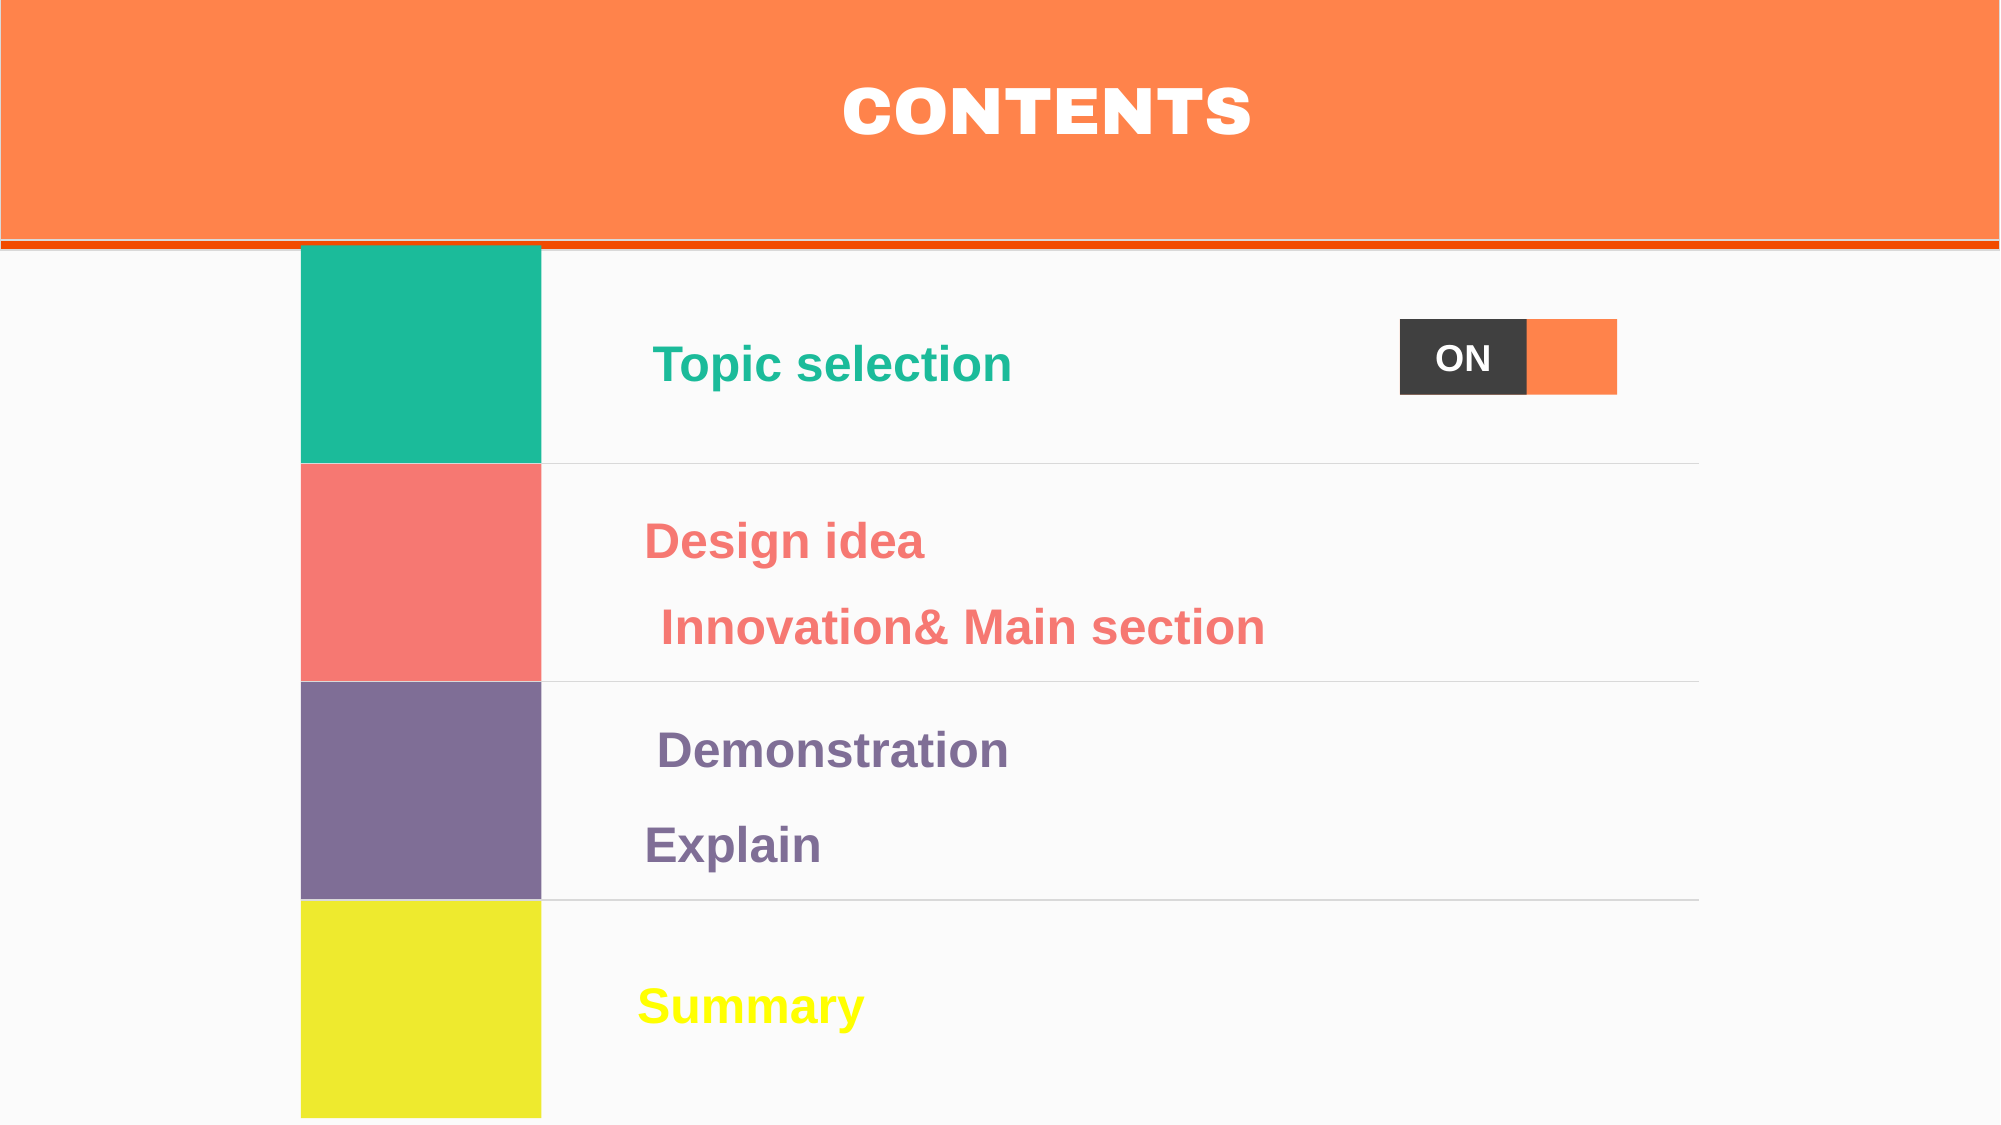

CONTENTS

ON

Topic selection

Design idea
Innovation& Main section

Demonstration
Explain

Summary